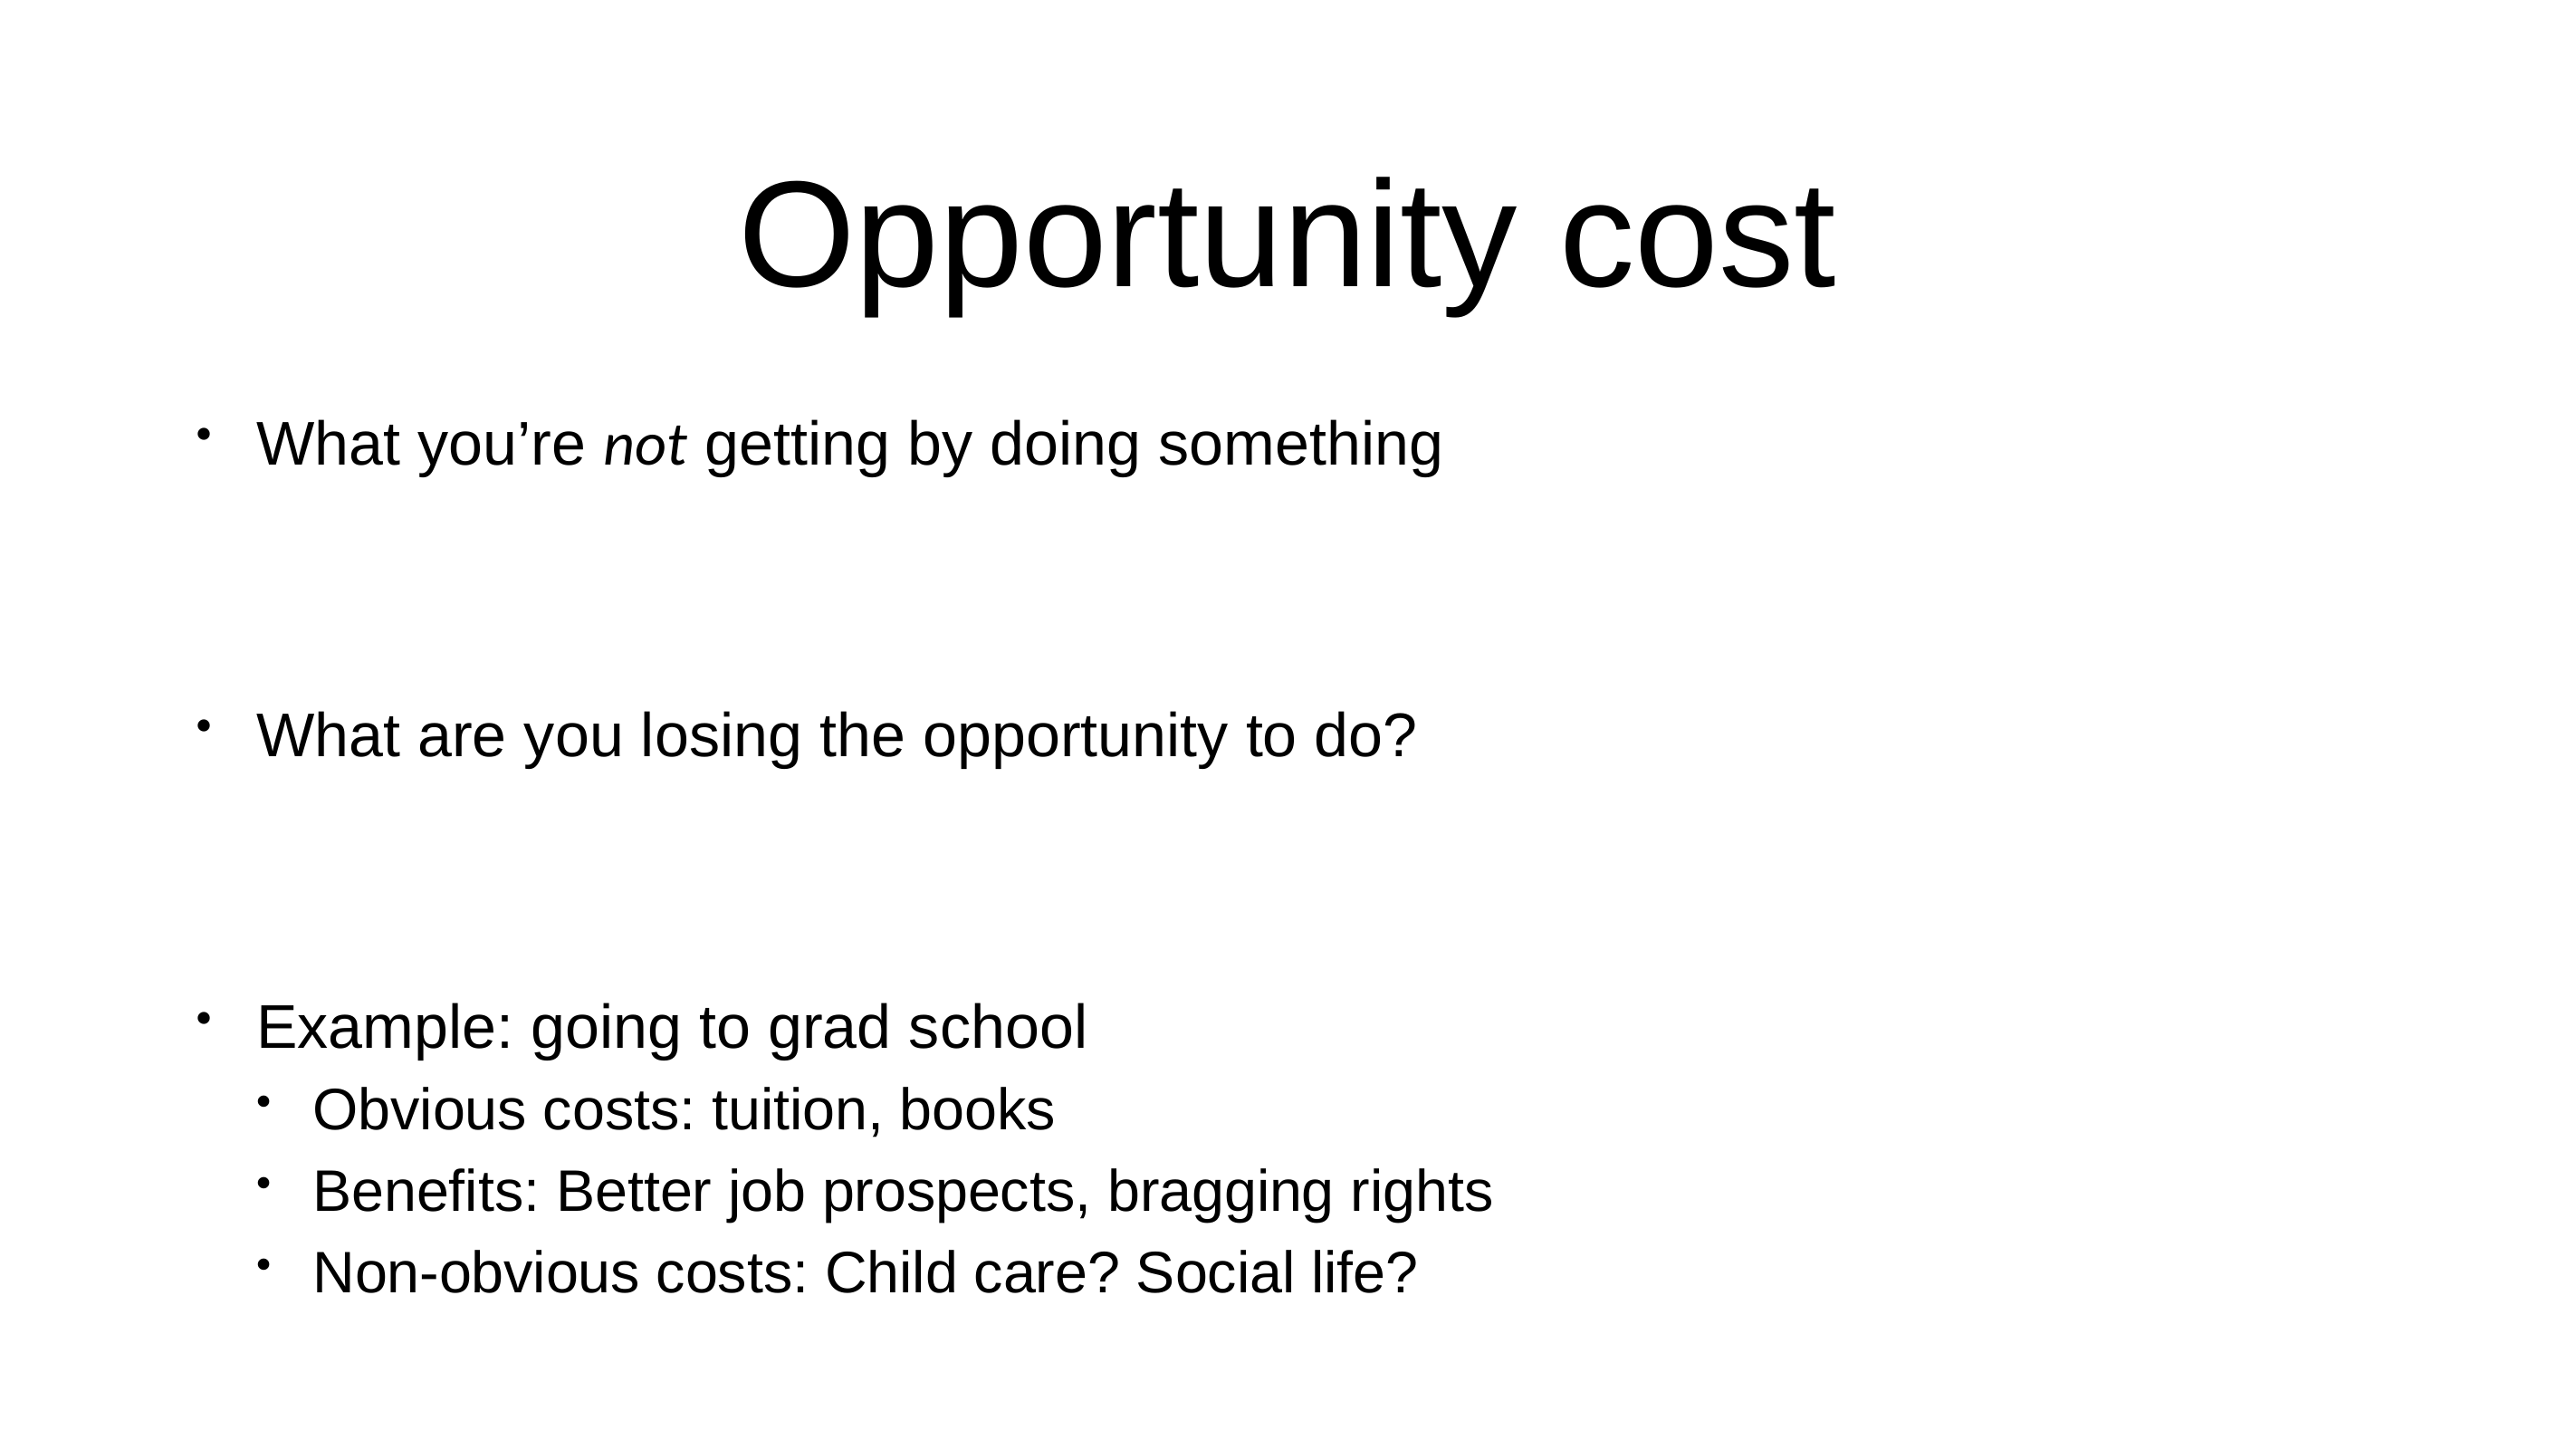

# Opportunity cost
What you’re not getting by doing something

What are you losing the opportunity to do?

Example: going to grad school
Obvious costs: tuition, books
Benefits: Better job prospects, bragging rights
Non-obvious costs: Child care? Social life?